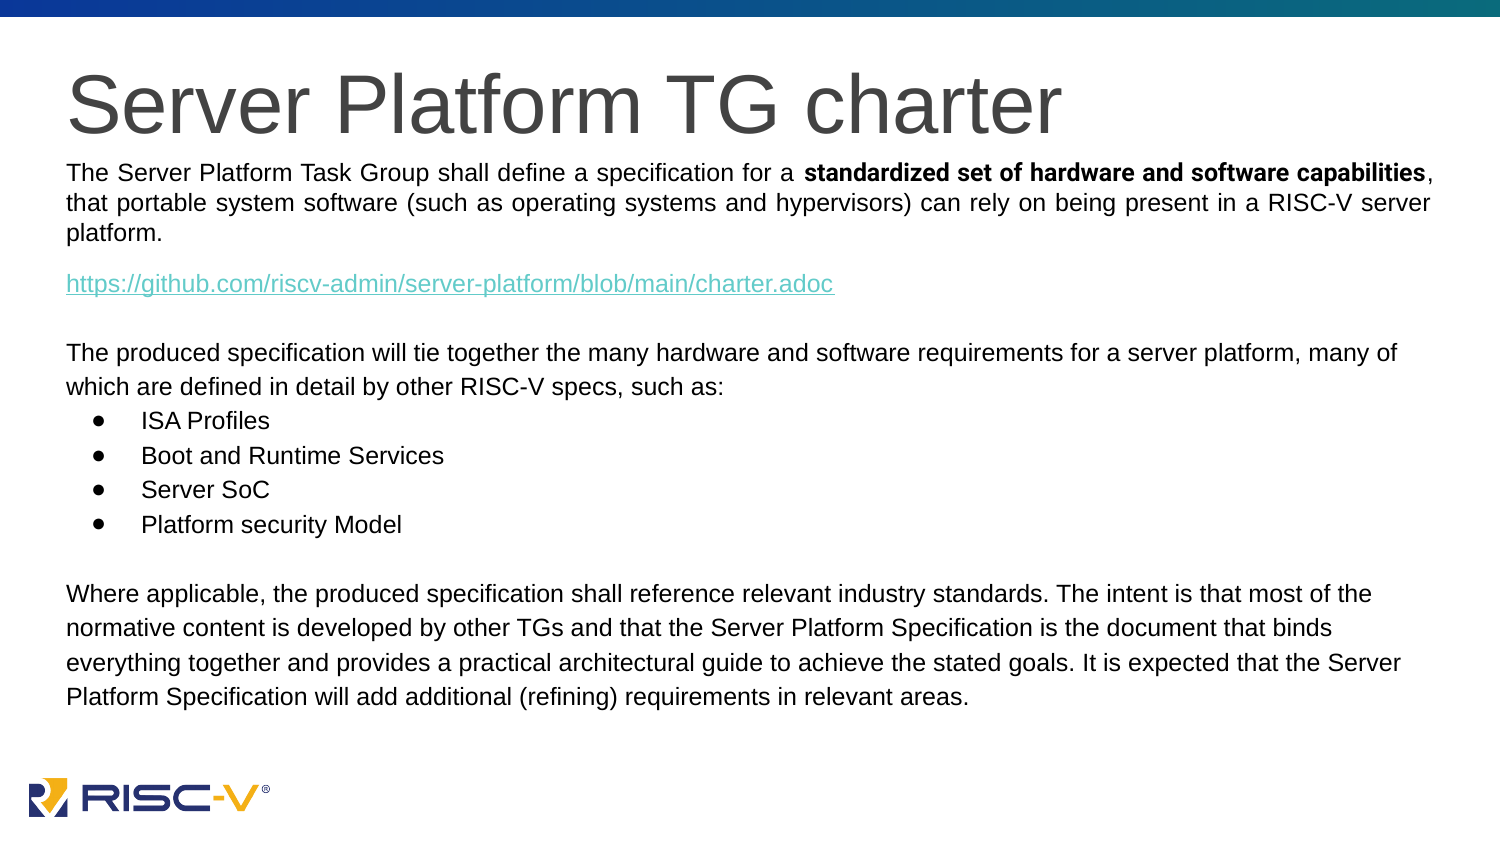

# Server Platform TG charter
The Server Platform Task Group shall define a specification for a standardized set of hardware and software capabilities, that portable system software (such as operating systems and hypervisors) can rely on being present in a RISC-V server platform.
https://github.com/riscv-admin/server-platform/blob/main/charter.adoc

The produced specification will tie together the many hardware and software requirements for a server platform, many of which are defined in detail by other RISC-V specs, such as:
ISA Profiles
Boot and Runtime Services
Server SoC
Platform security Model

Where applicable, the produced specification shall reference relevant industry standards. The intent is that most of the normative content is developed by other TGs and that the Server Platform Specification is the document that binds everything together and provides a practical architectural guide to achieve the stated goals. It is expected that the Server Platform Specification will add additional (refining) requirements in relevant areas.